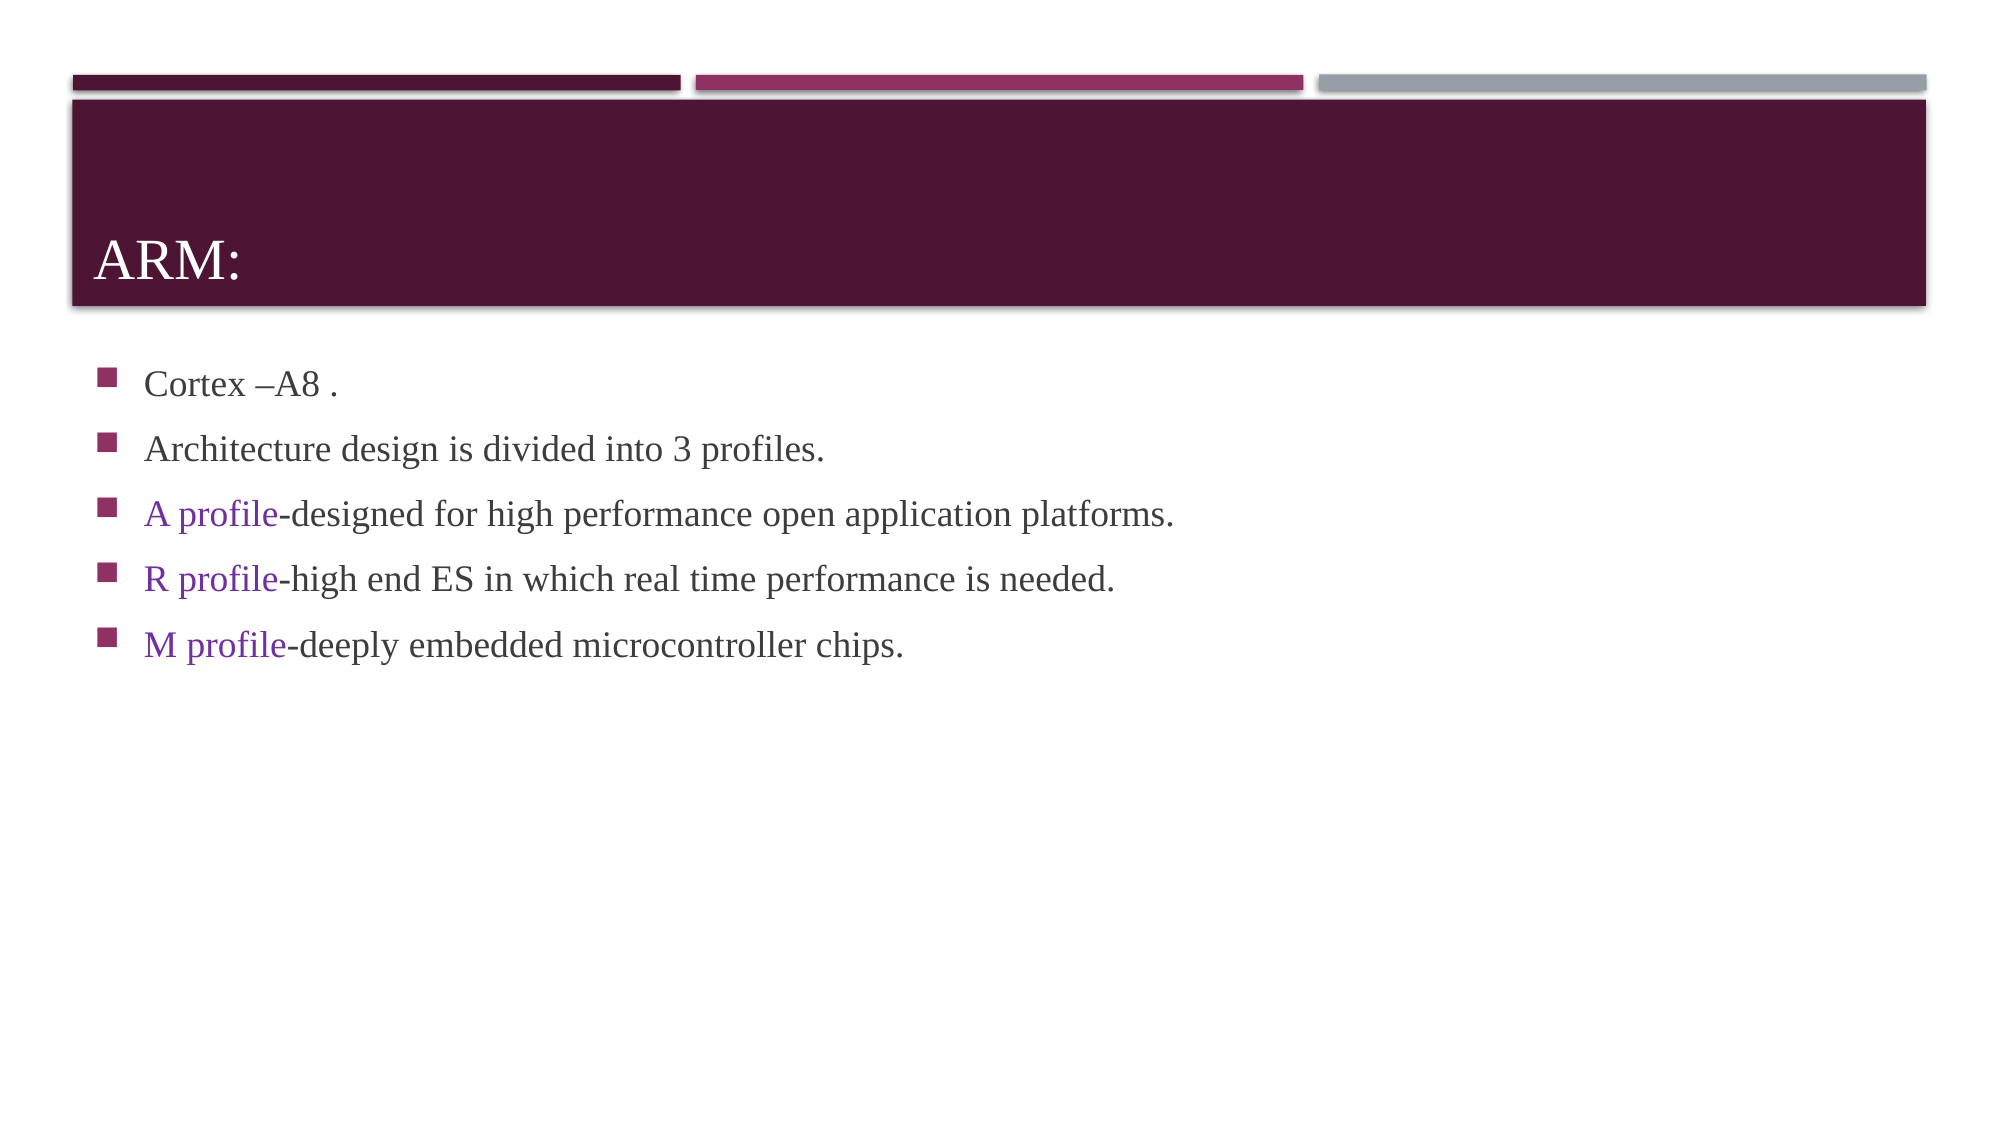

# ARM:
Cortex –A8 .
Architecture design is divided into 3 profiles.
A profile-designed for high performance open application platforms.
R profile-high end ES in which real time performance is needed.
M profile-deeply embedded microcontroller chips.